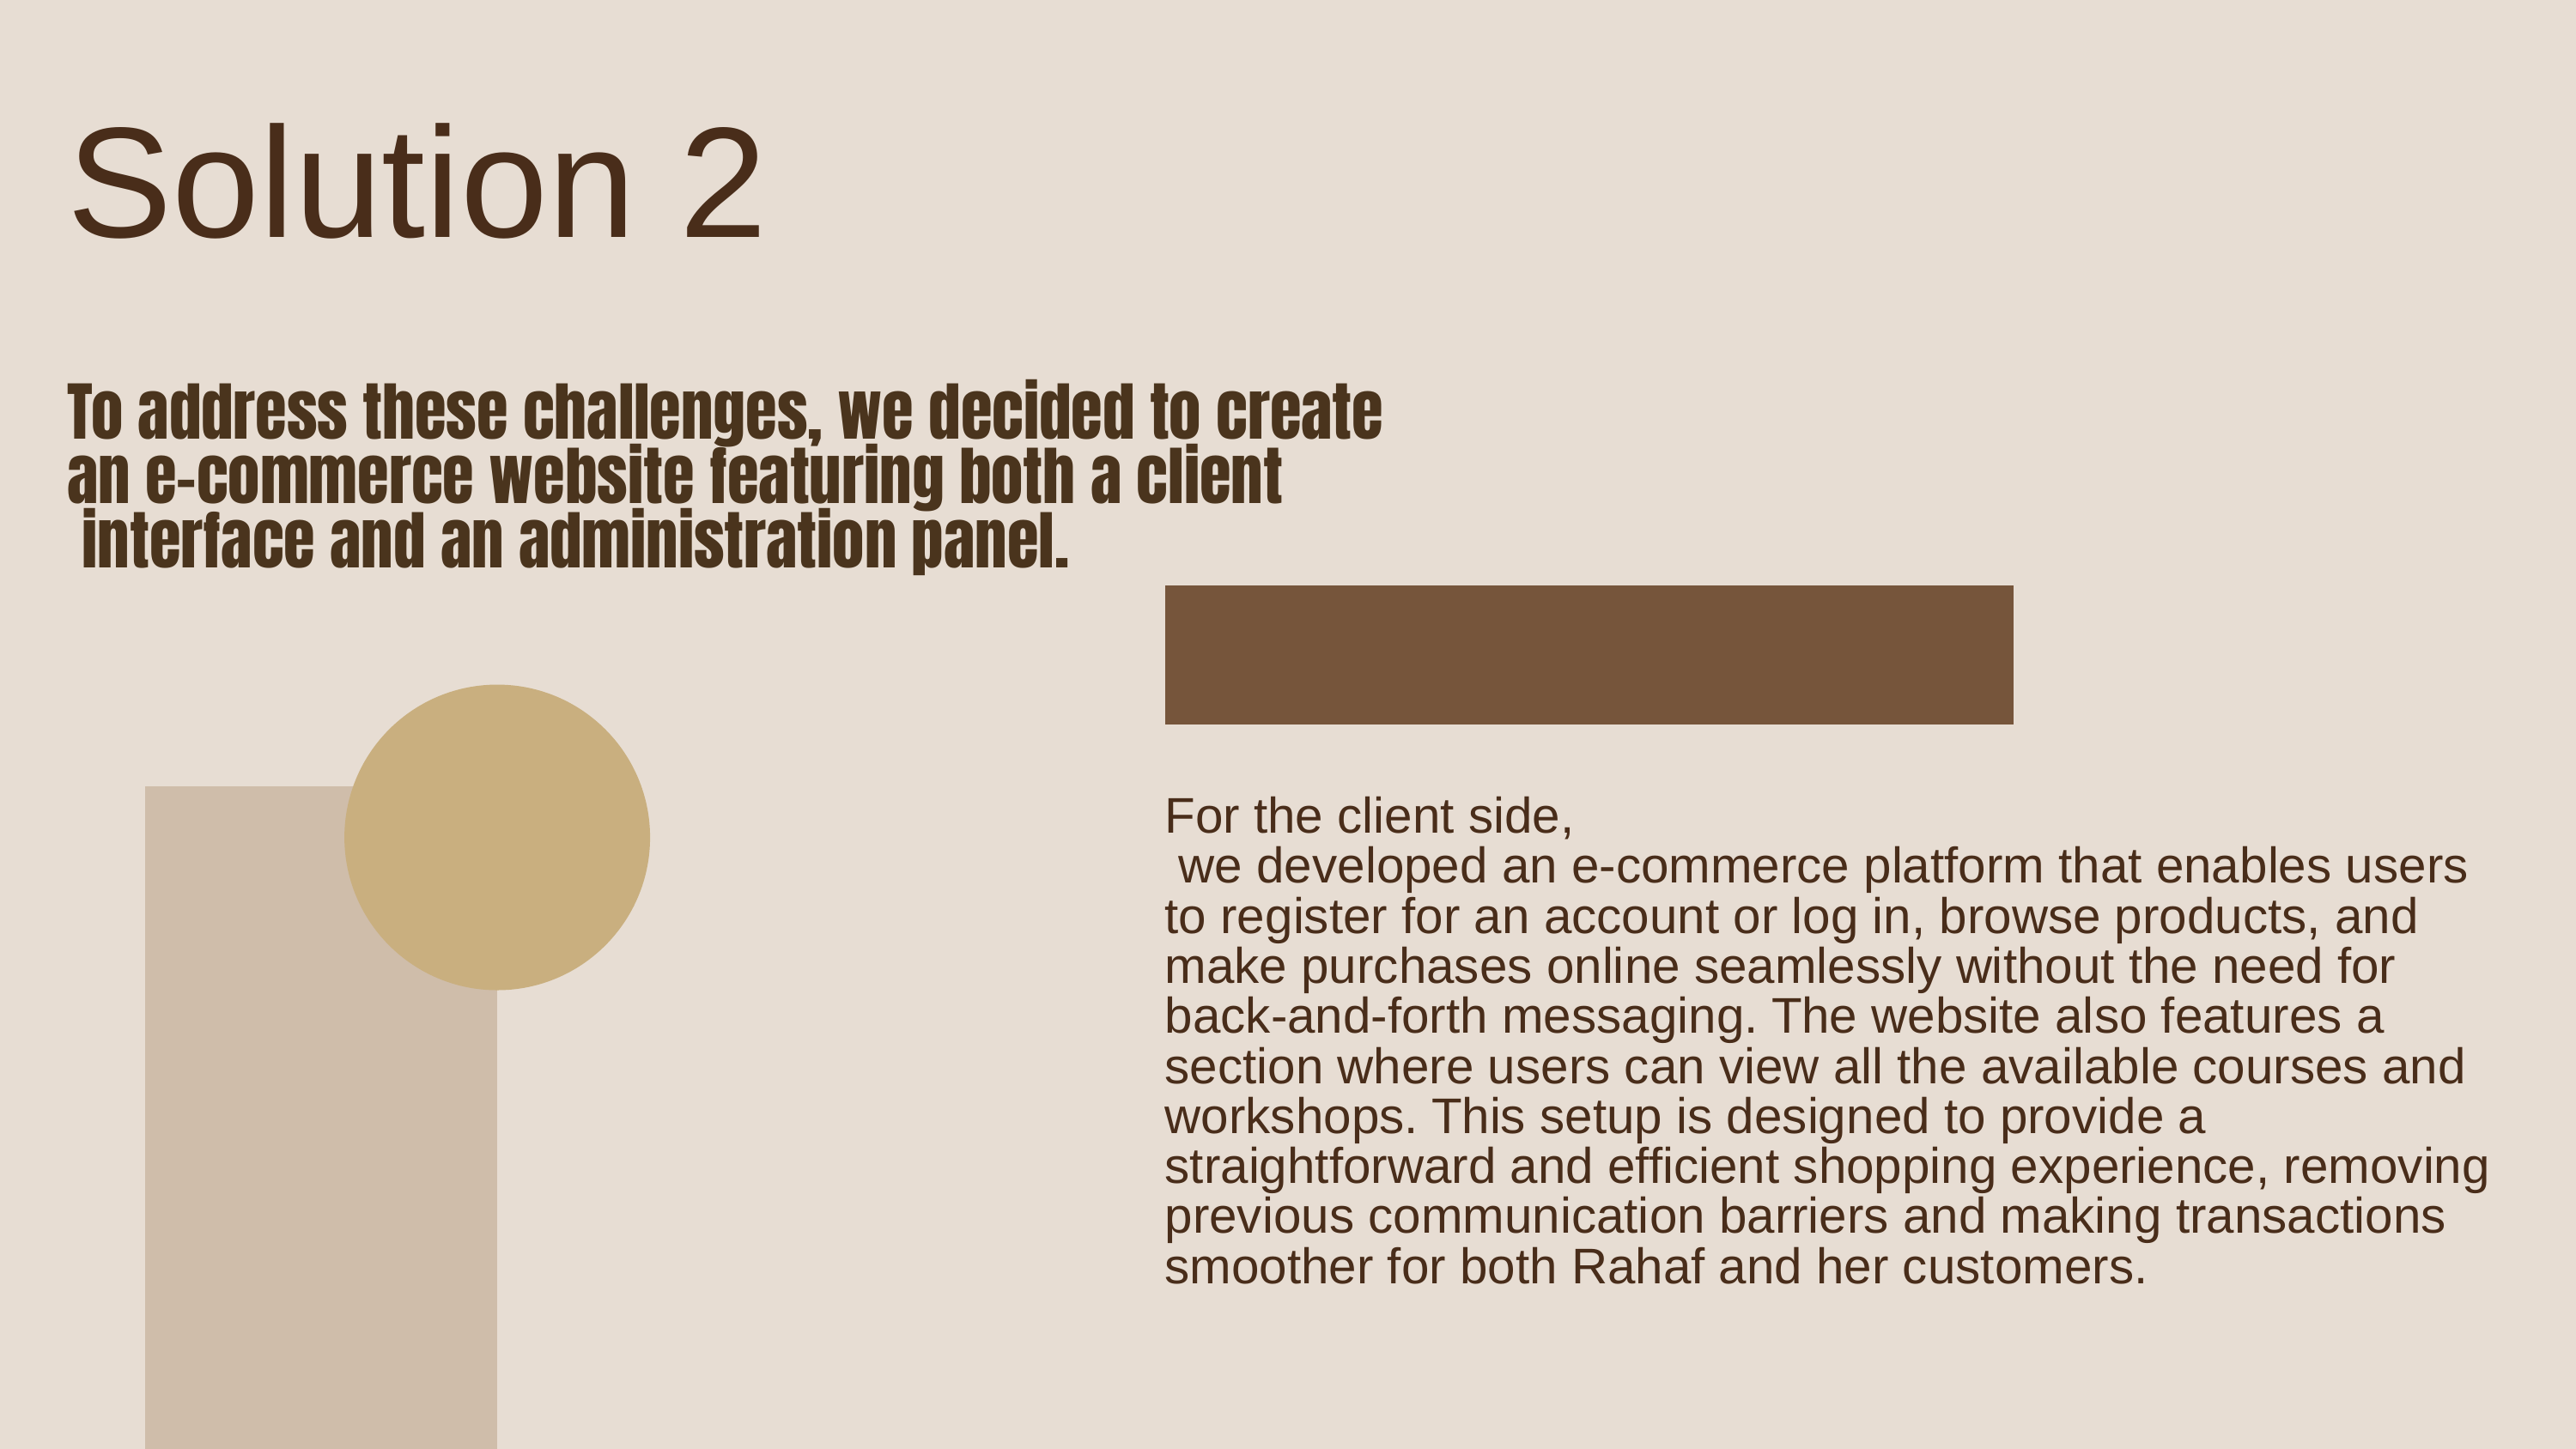

Solution 2
To address these challenges, we decided to create
an e-commerce website featuring both a client
 interface and an administration panel.

For the client side,
 we developed an e-commerce platform that enables users to register for an account or log in, browse products, and make purchases online seamlessly without the need for back-and-forth messaging. The website also features a section where users can view all the available courses and workshops. This setup is designed to provide a straightforward and efficient shopping experience, removing previous communication barriers and making transactions smoother for both Rahaf and her customers.